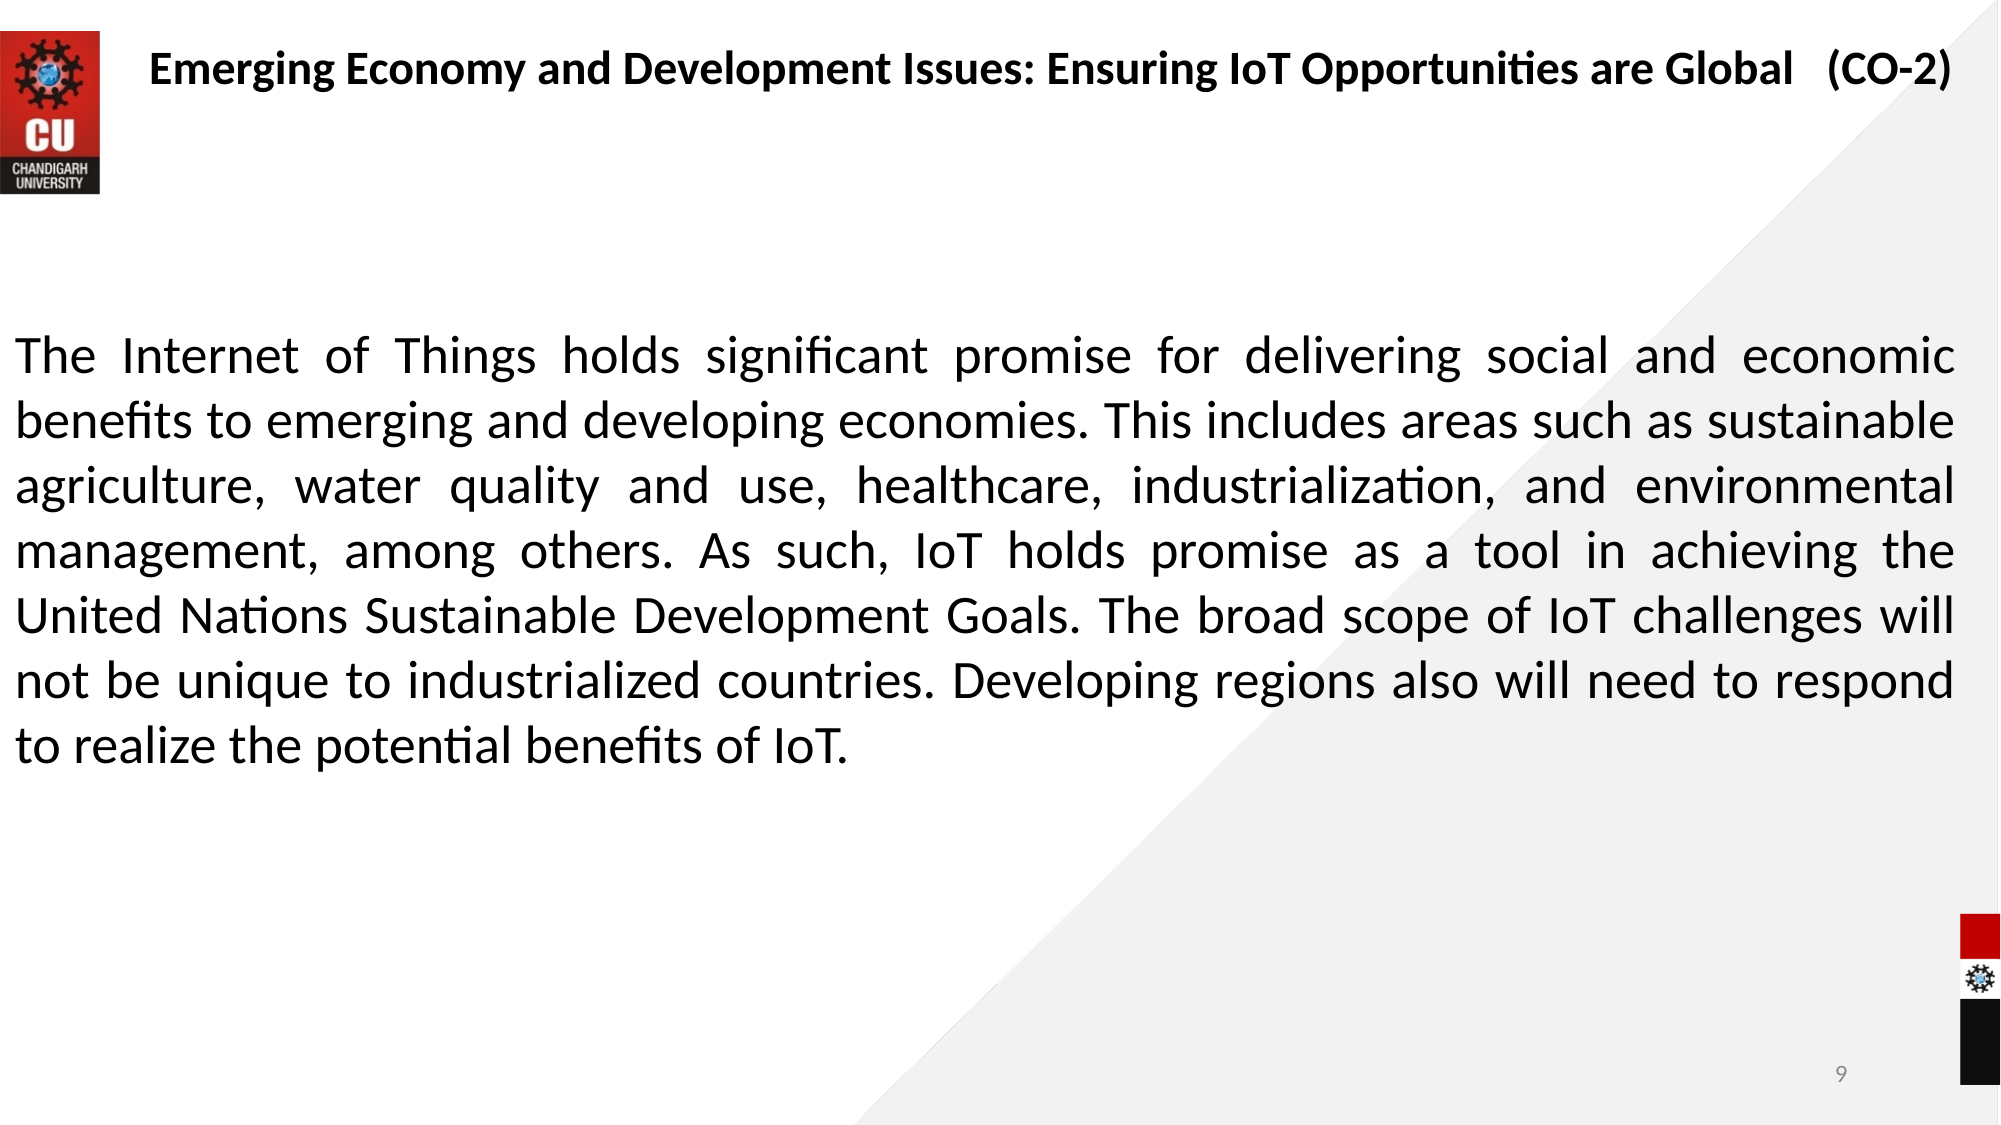

Emerging Economy and Development Issues: Ensuring IoT Opportunities are Global   (CO-2)
The Internet of Things holds significant promise for delivering social and economic benefits to emerging and developing economies. This includes areas such as sustainable agriculture, water quality and use, healthcare, industrialization, and environmental management, among others. As such, IoT holds promise as a tool in achieving the United Nations Sustainable Development Goals. The broad scope of IoT challenges will not be unique to industrialized countries. Developing regions also will need to respond to realize the potential benefits of IoT.
9